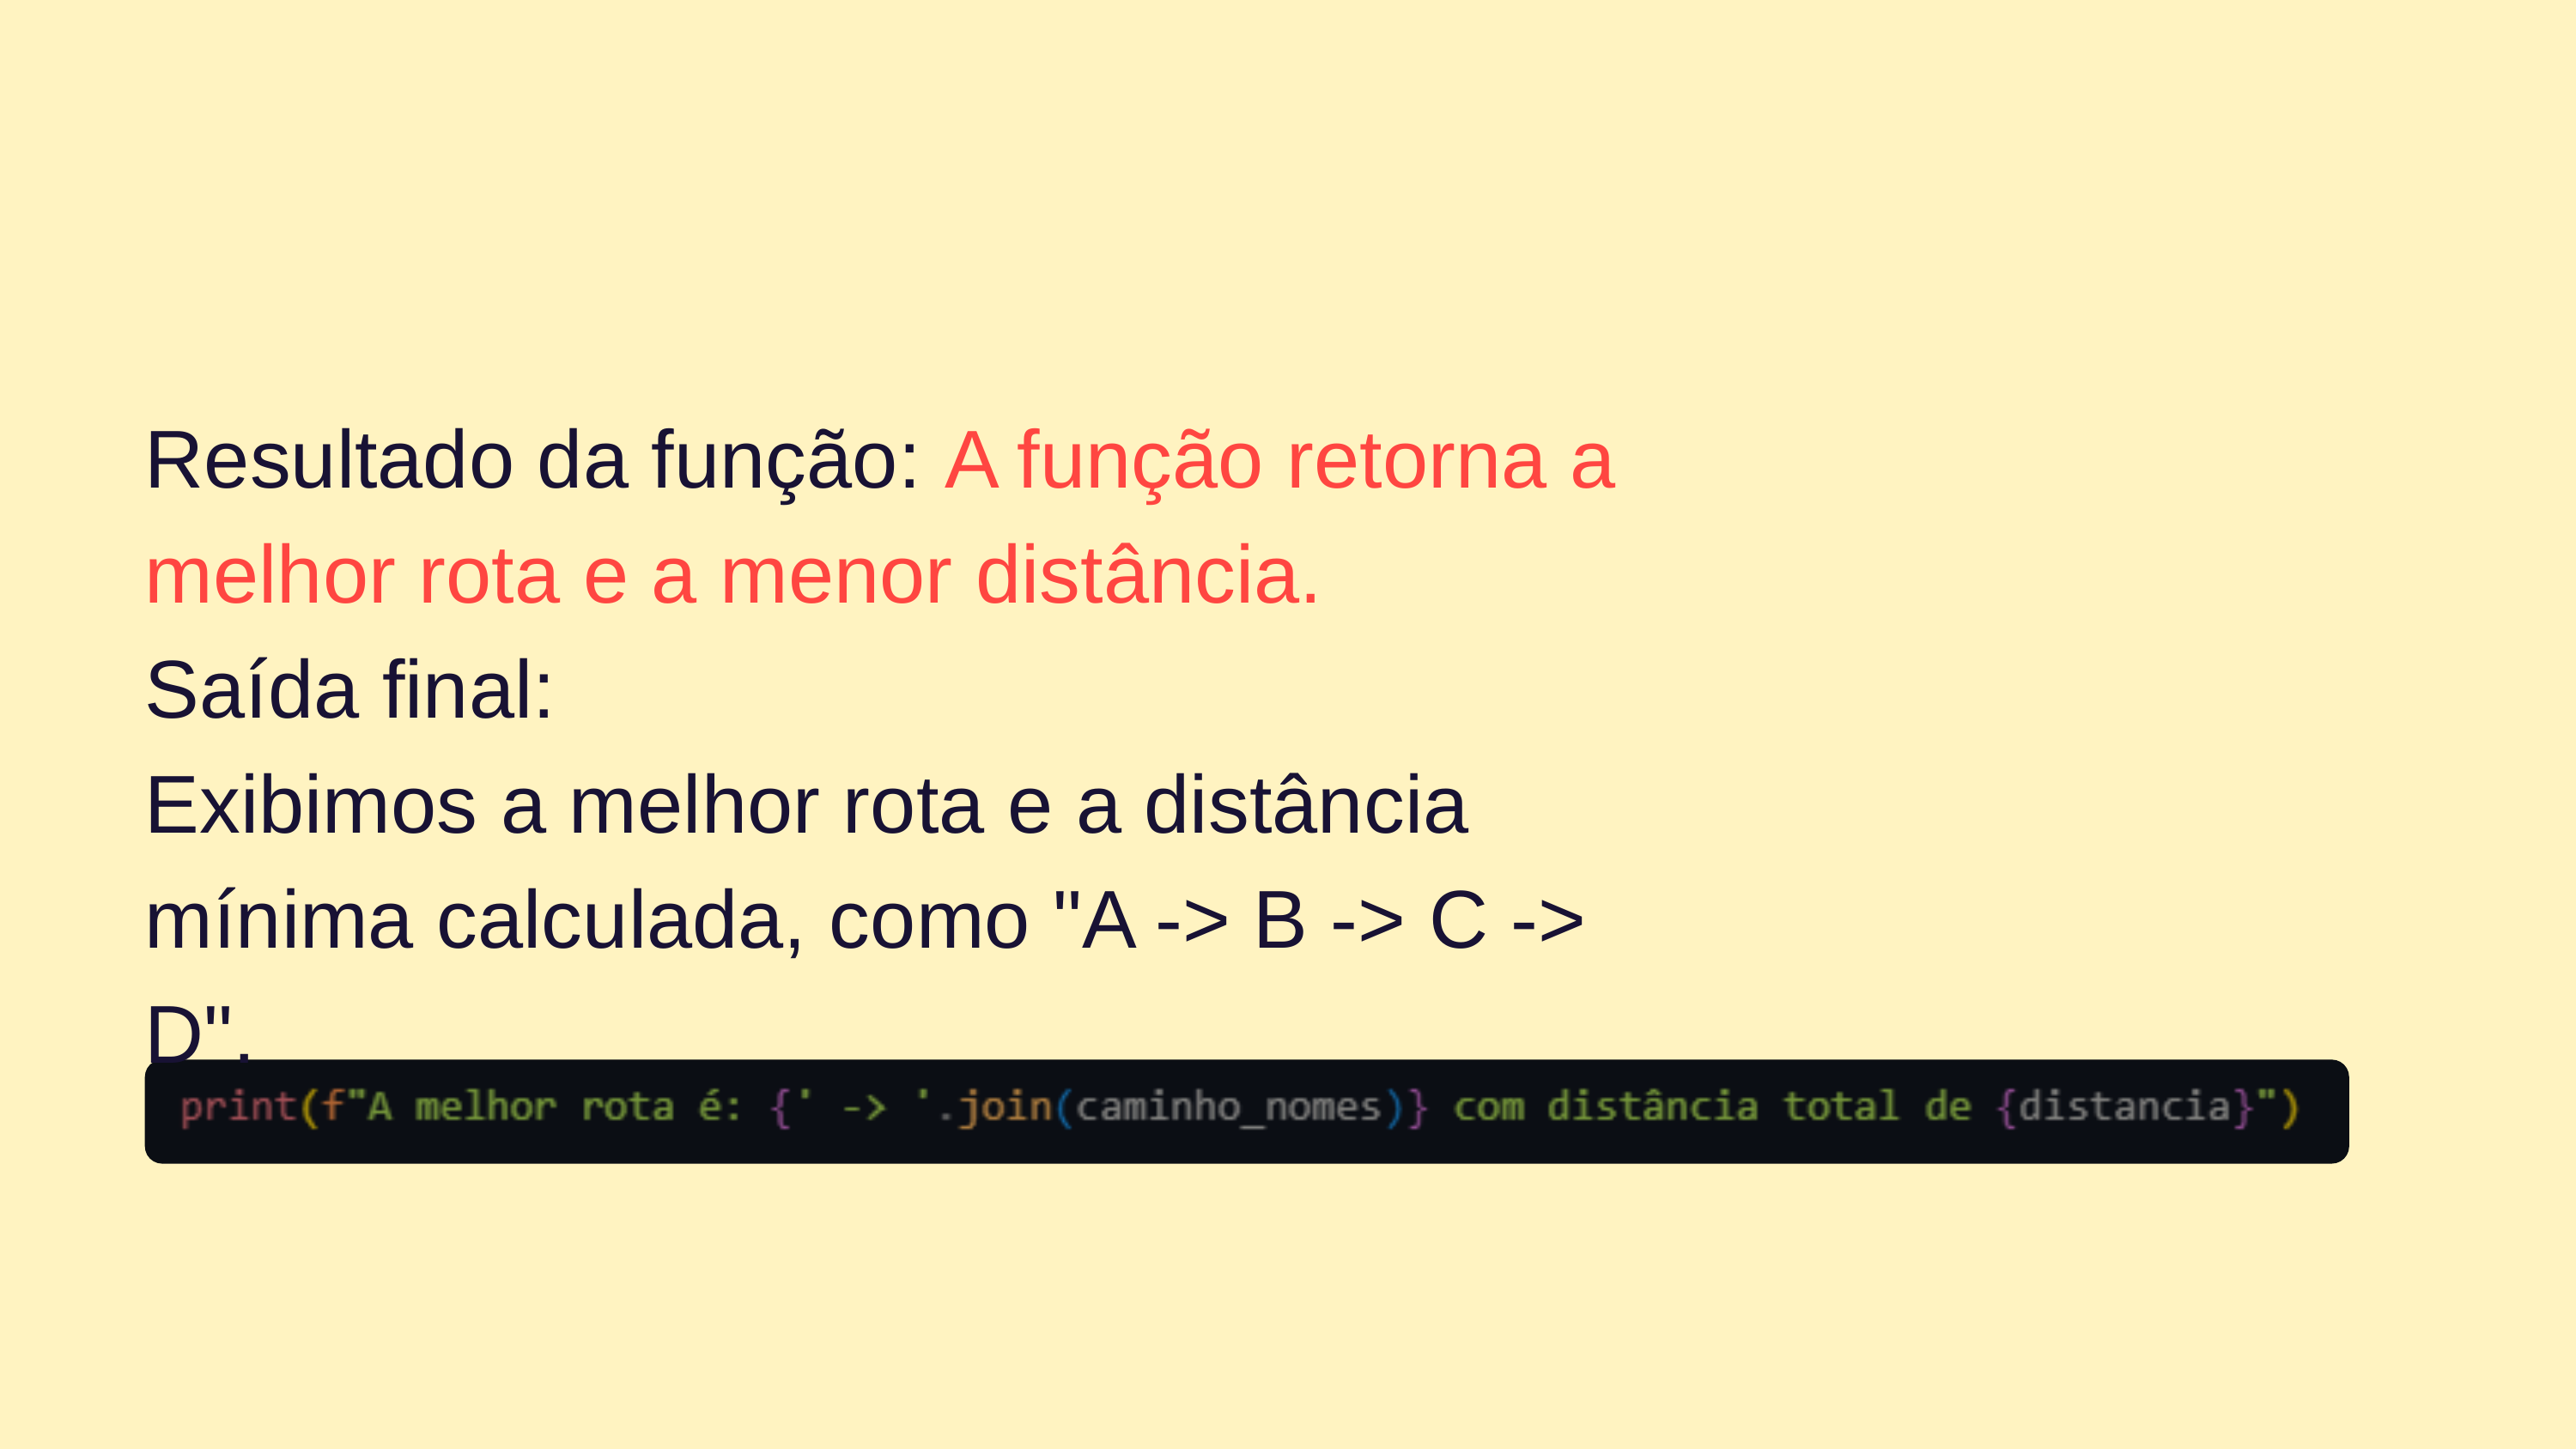

Resultado da função: A função retorna a melhor rota e a menor distância.
Saída final:
Exibimos a melhor rota e a distância mínima calculada, como "A -> B -> C -> D".